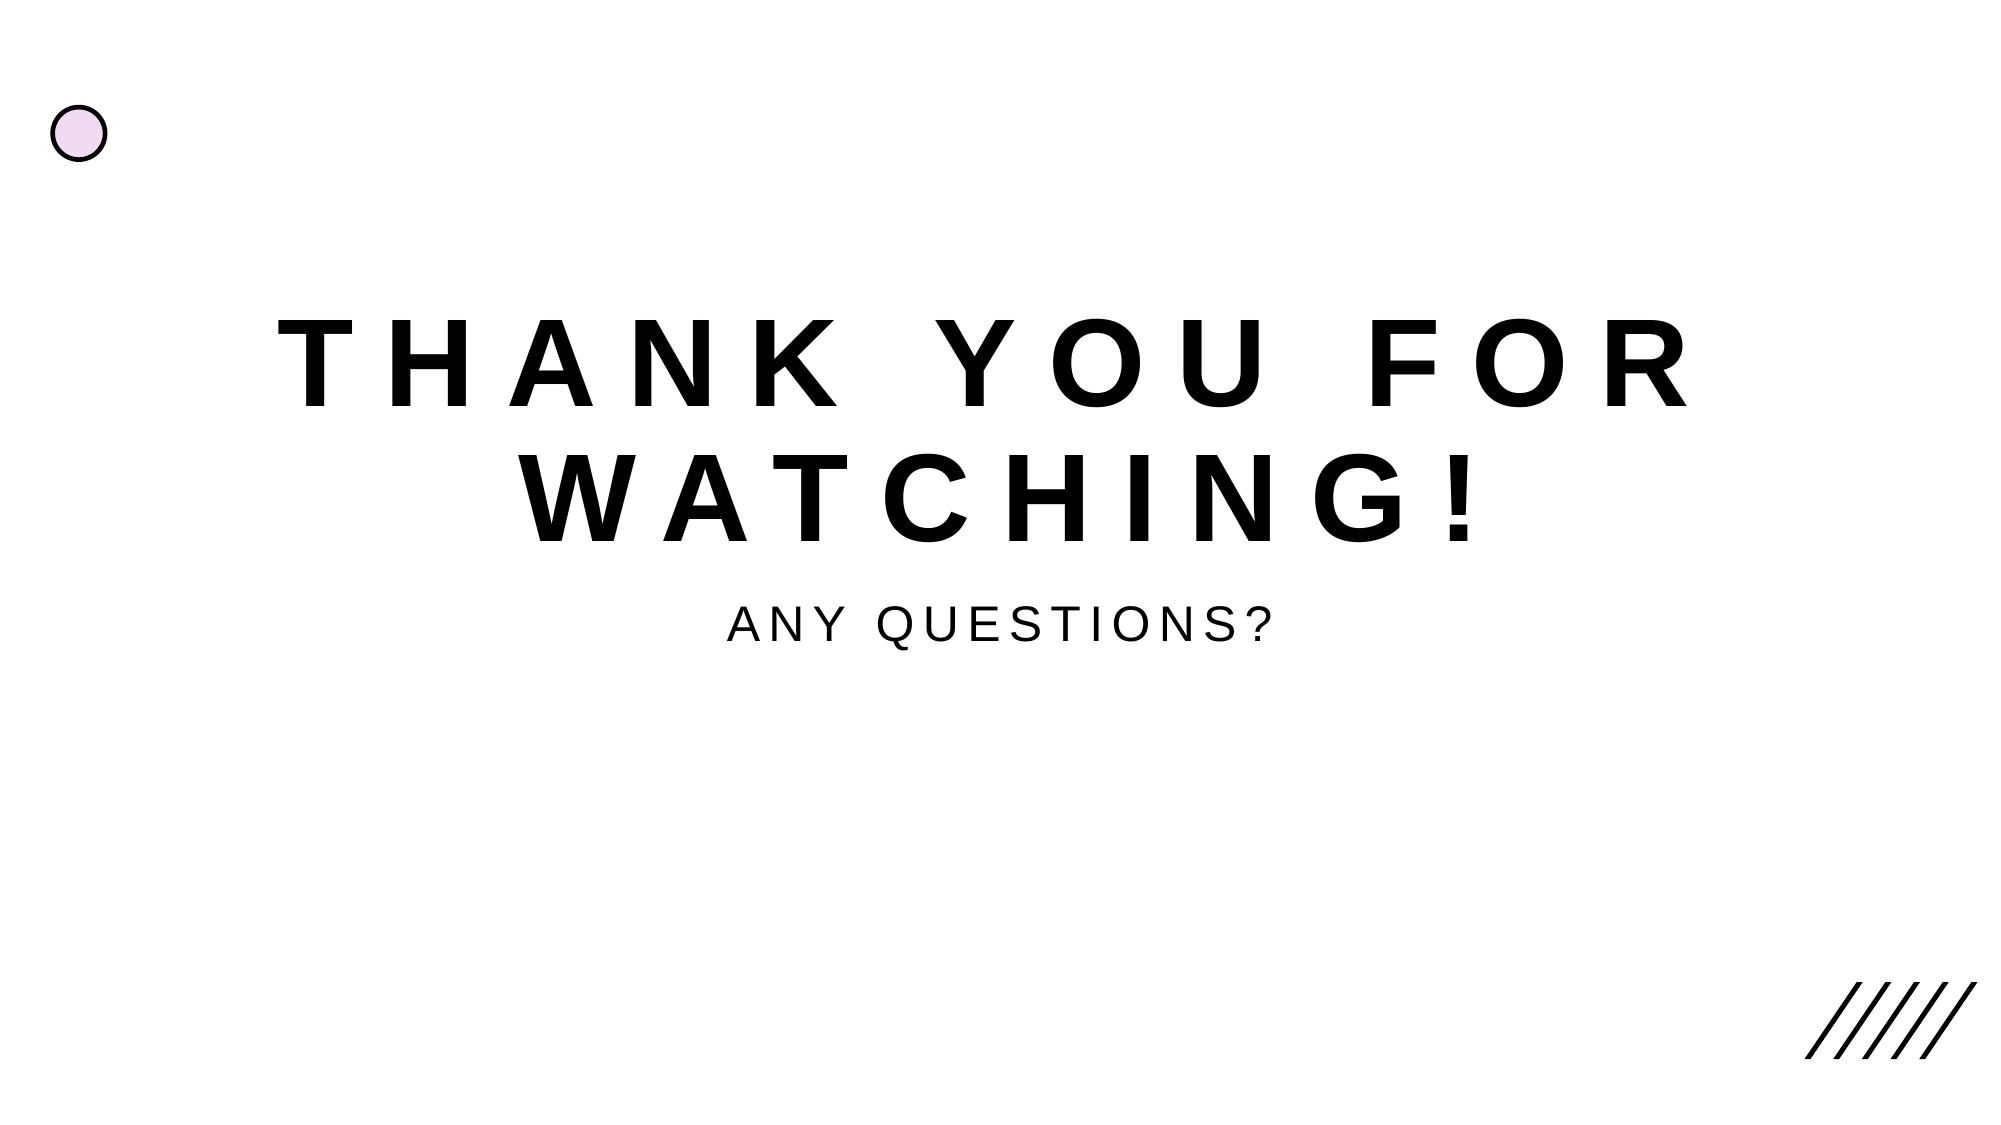

# Thank you for watching!
Any Questions?